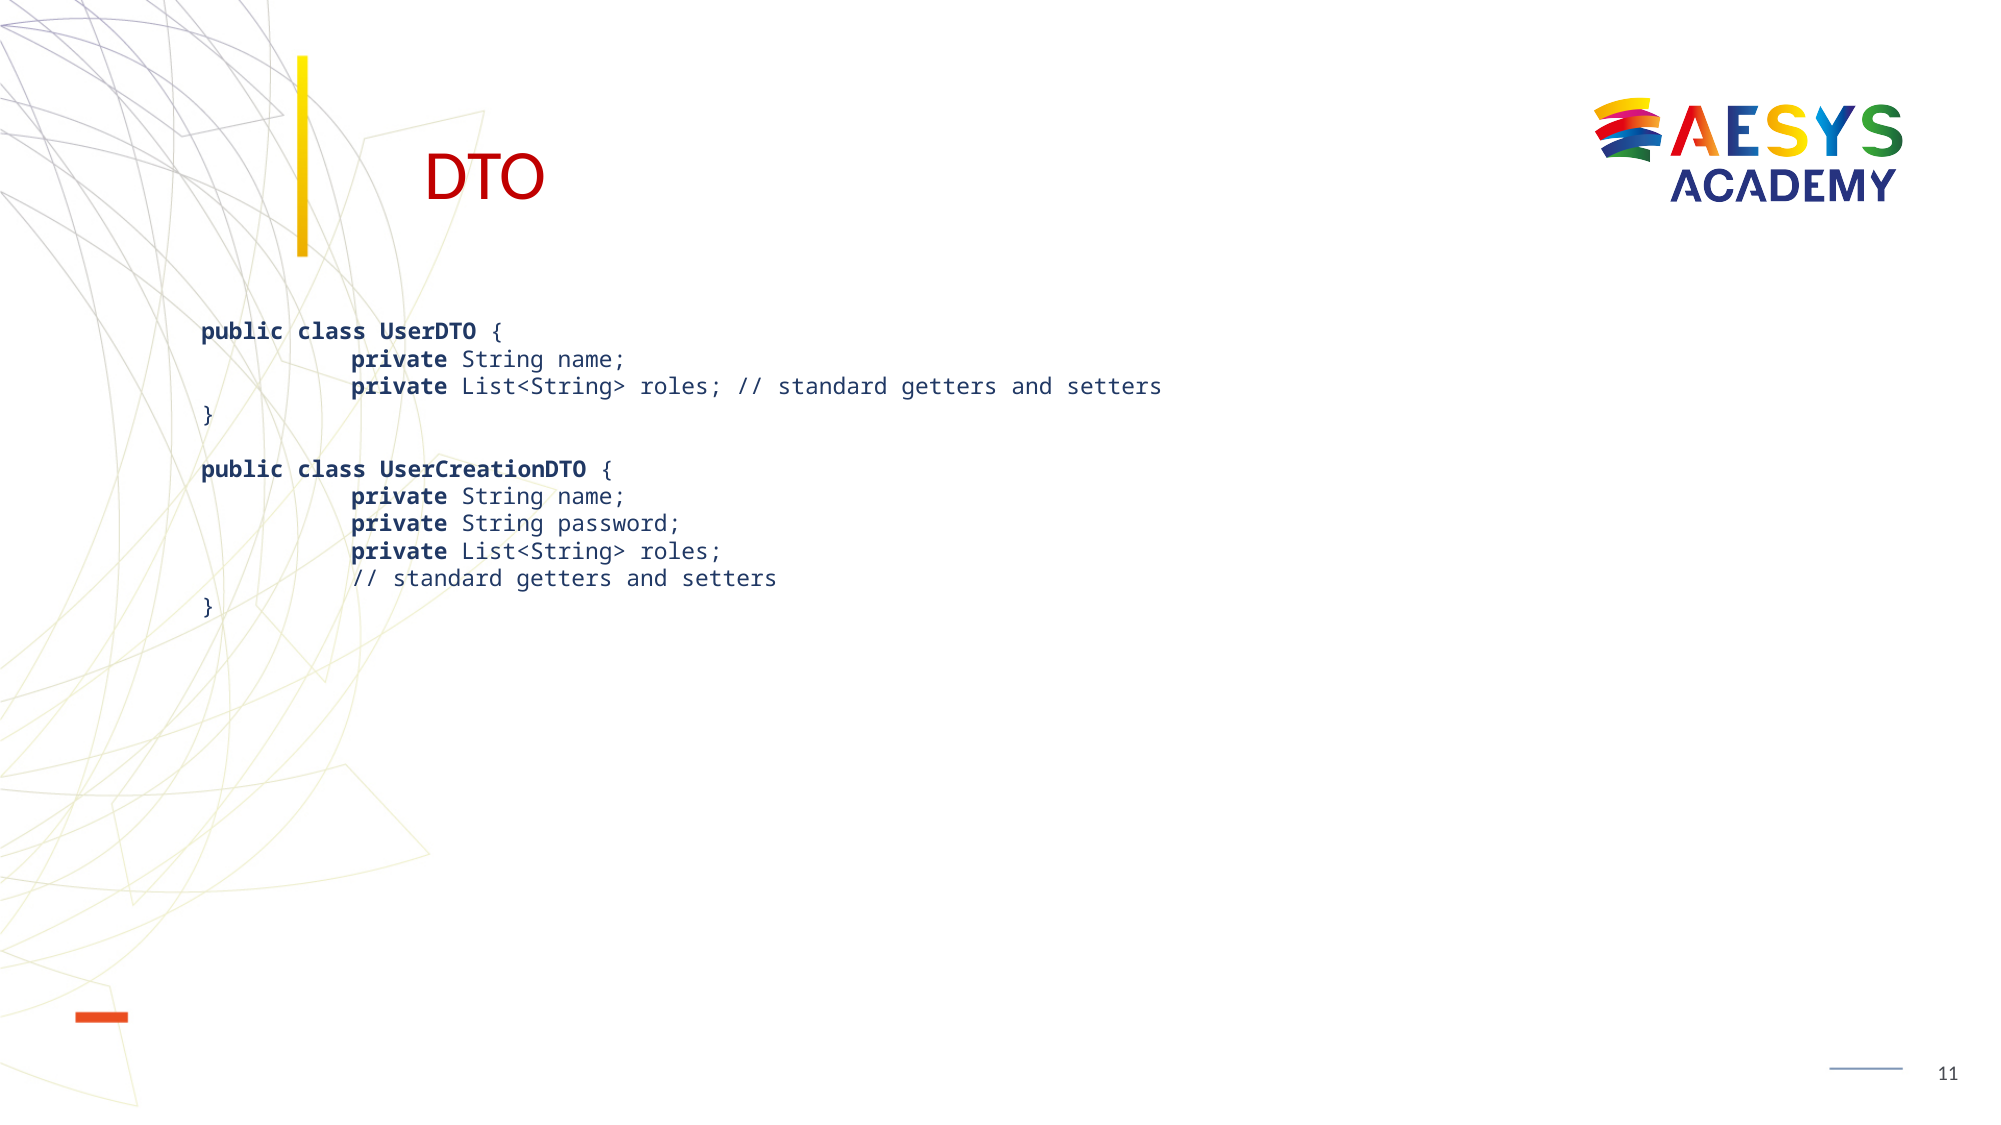

# DTO
public class UserDTO {
	private String name;
	private List<String> roles; // standard getters and setters
}

public class UserCreationDTO {
	private String name;
	private String password;
	private List<String> roles;
	// standard getters and setters
}
11